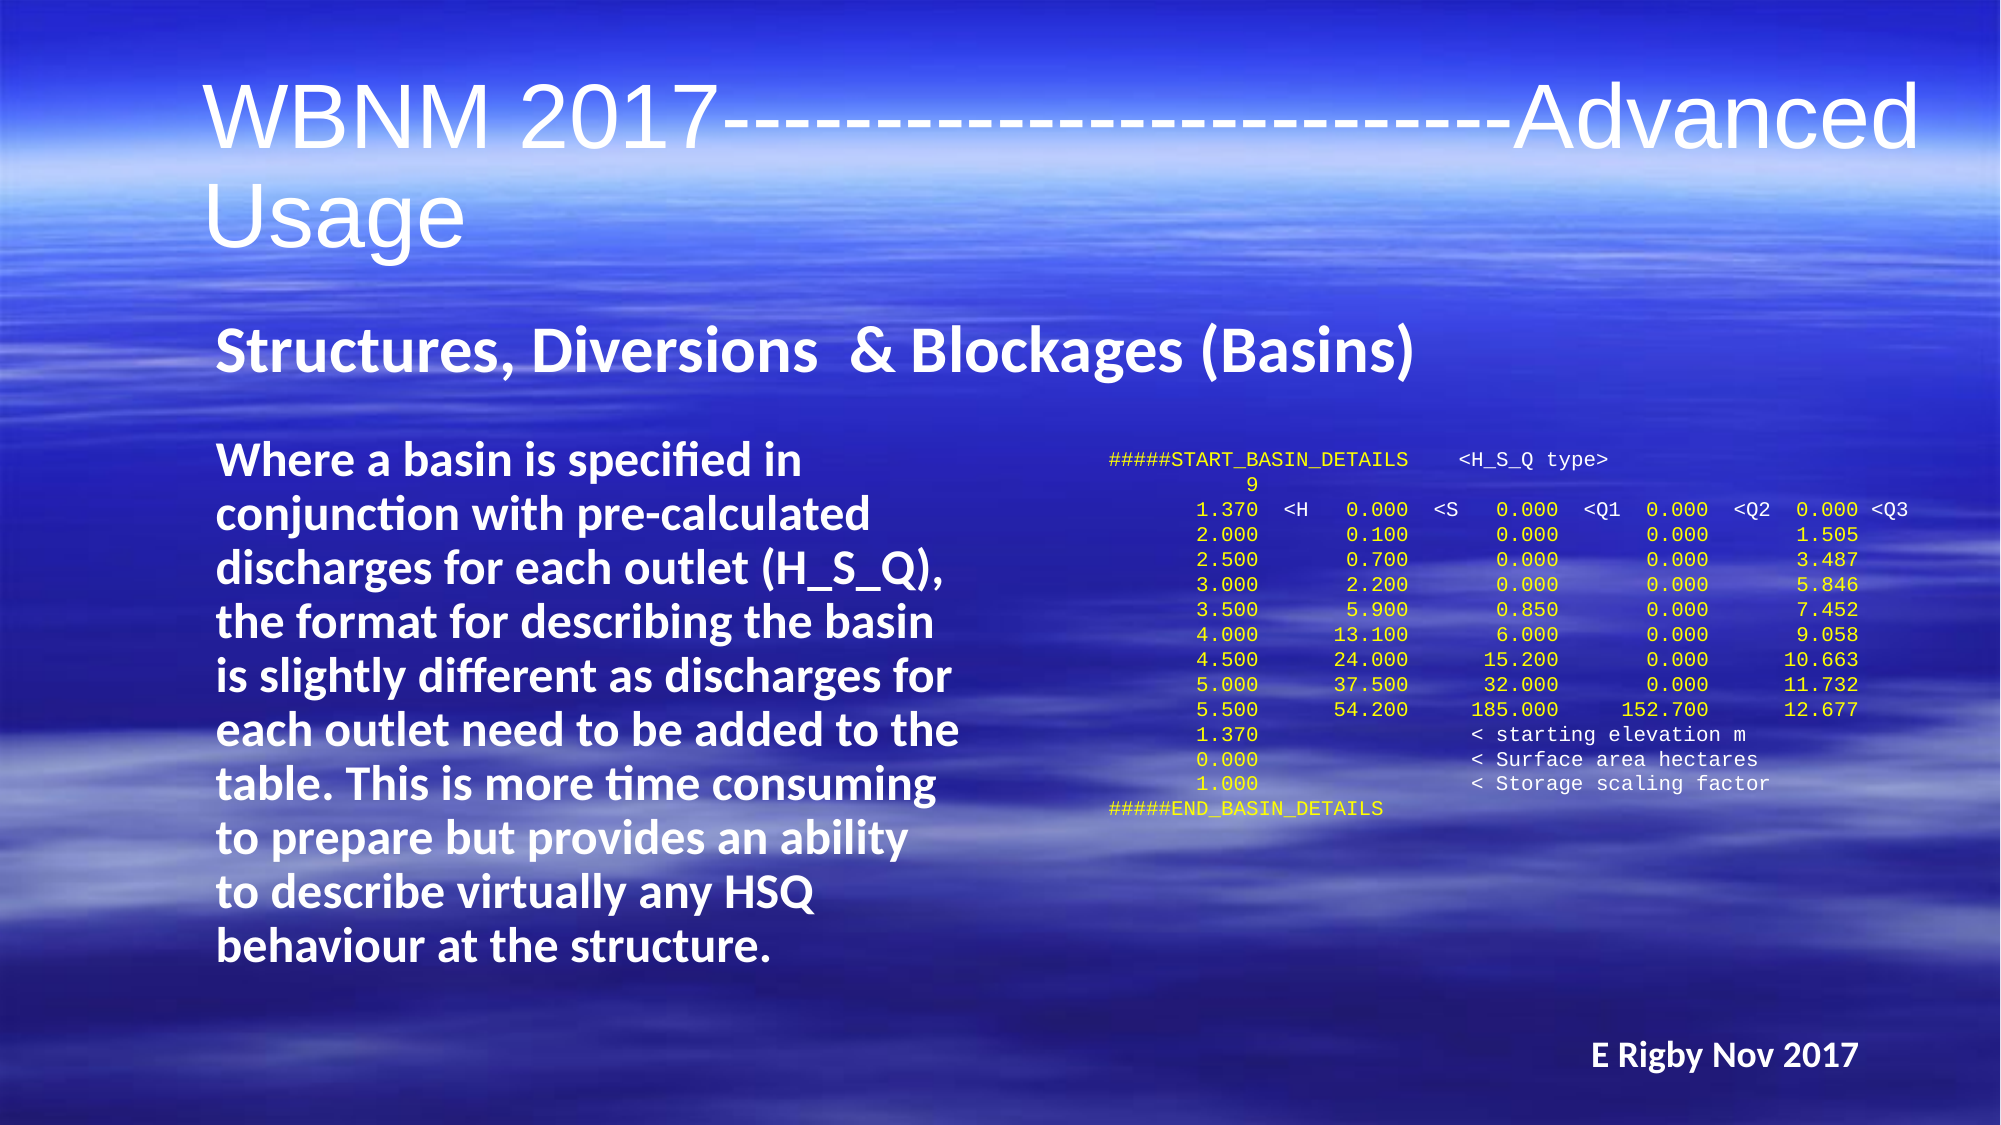

WBNM 2017--------------------------Advanced Usage
Structures, Diversions  & Blockages (Basins)
Where a basin is specified in conjunction with pre-calculated discharges for each outlet (H_S_Q), the format for describing the basin is slightly different as discharges for each outlet need to be added to the table. This is more time consuming to prepare but provides an ability to describe virtually any HSQ behaviour at the structure.
#####START_BASIN_DETAILS    <H_S_Q type>
           9
       1.370  <H   0.000  <S   0.000  <Q1  0.000  <Q2  0.000 <Q3
       2.000       0.100       0.000       0.000       1.505
       2.500       0.700       0.000       0.000       3.487
       3.000       2.200       0.000       0.000       5.846
       3.500       5.900       0.850       0.000       7.452
       4.000      13.100       6.000       0.000       9.058
       4.500      24.000      15.200       0.000      10.663
       5.000      37.500      32.000       0.000      11.732
       5.500      54.200     185.000     152.700      12.677
       1.370                 < starting elevation m
       0.000                 < Surface area hectares
       1.000                 < Storage scaling factor
#####END_BASIN_DETAILS
E Rigby Nov 2017